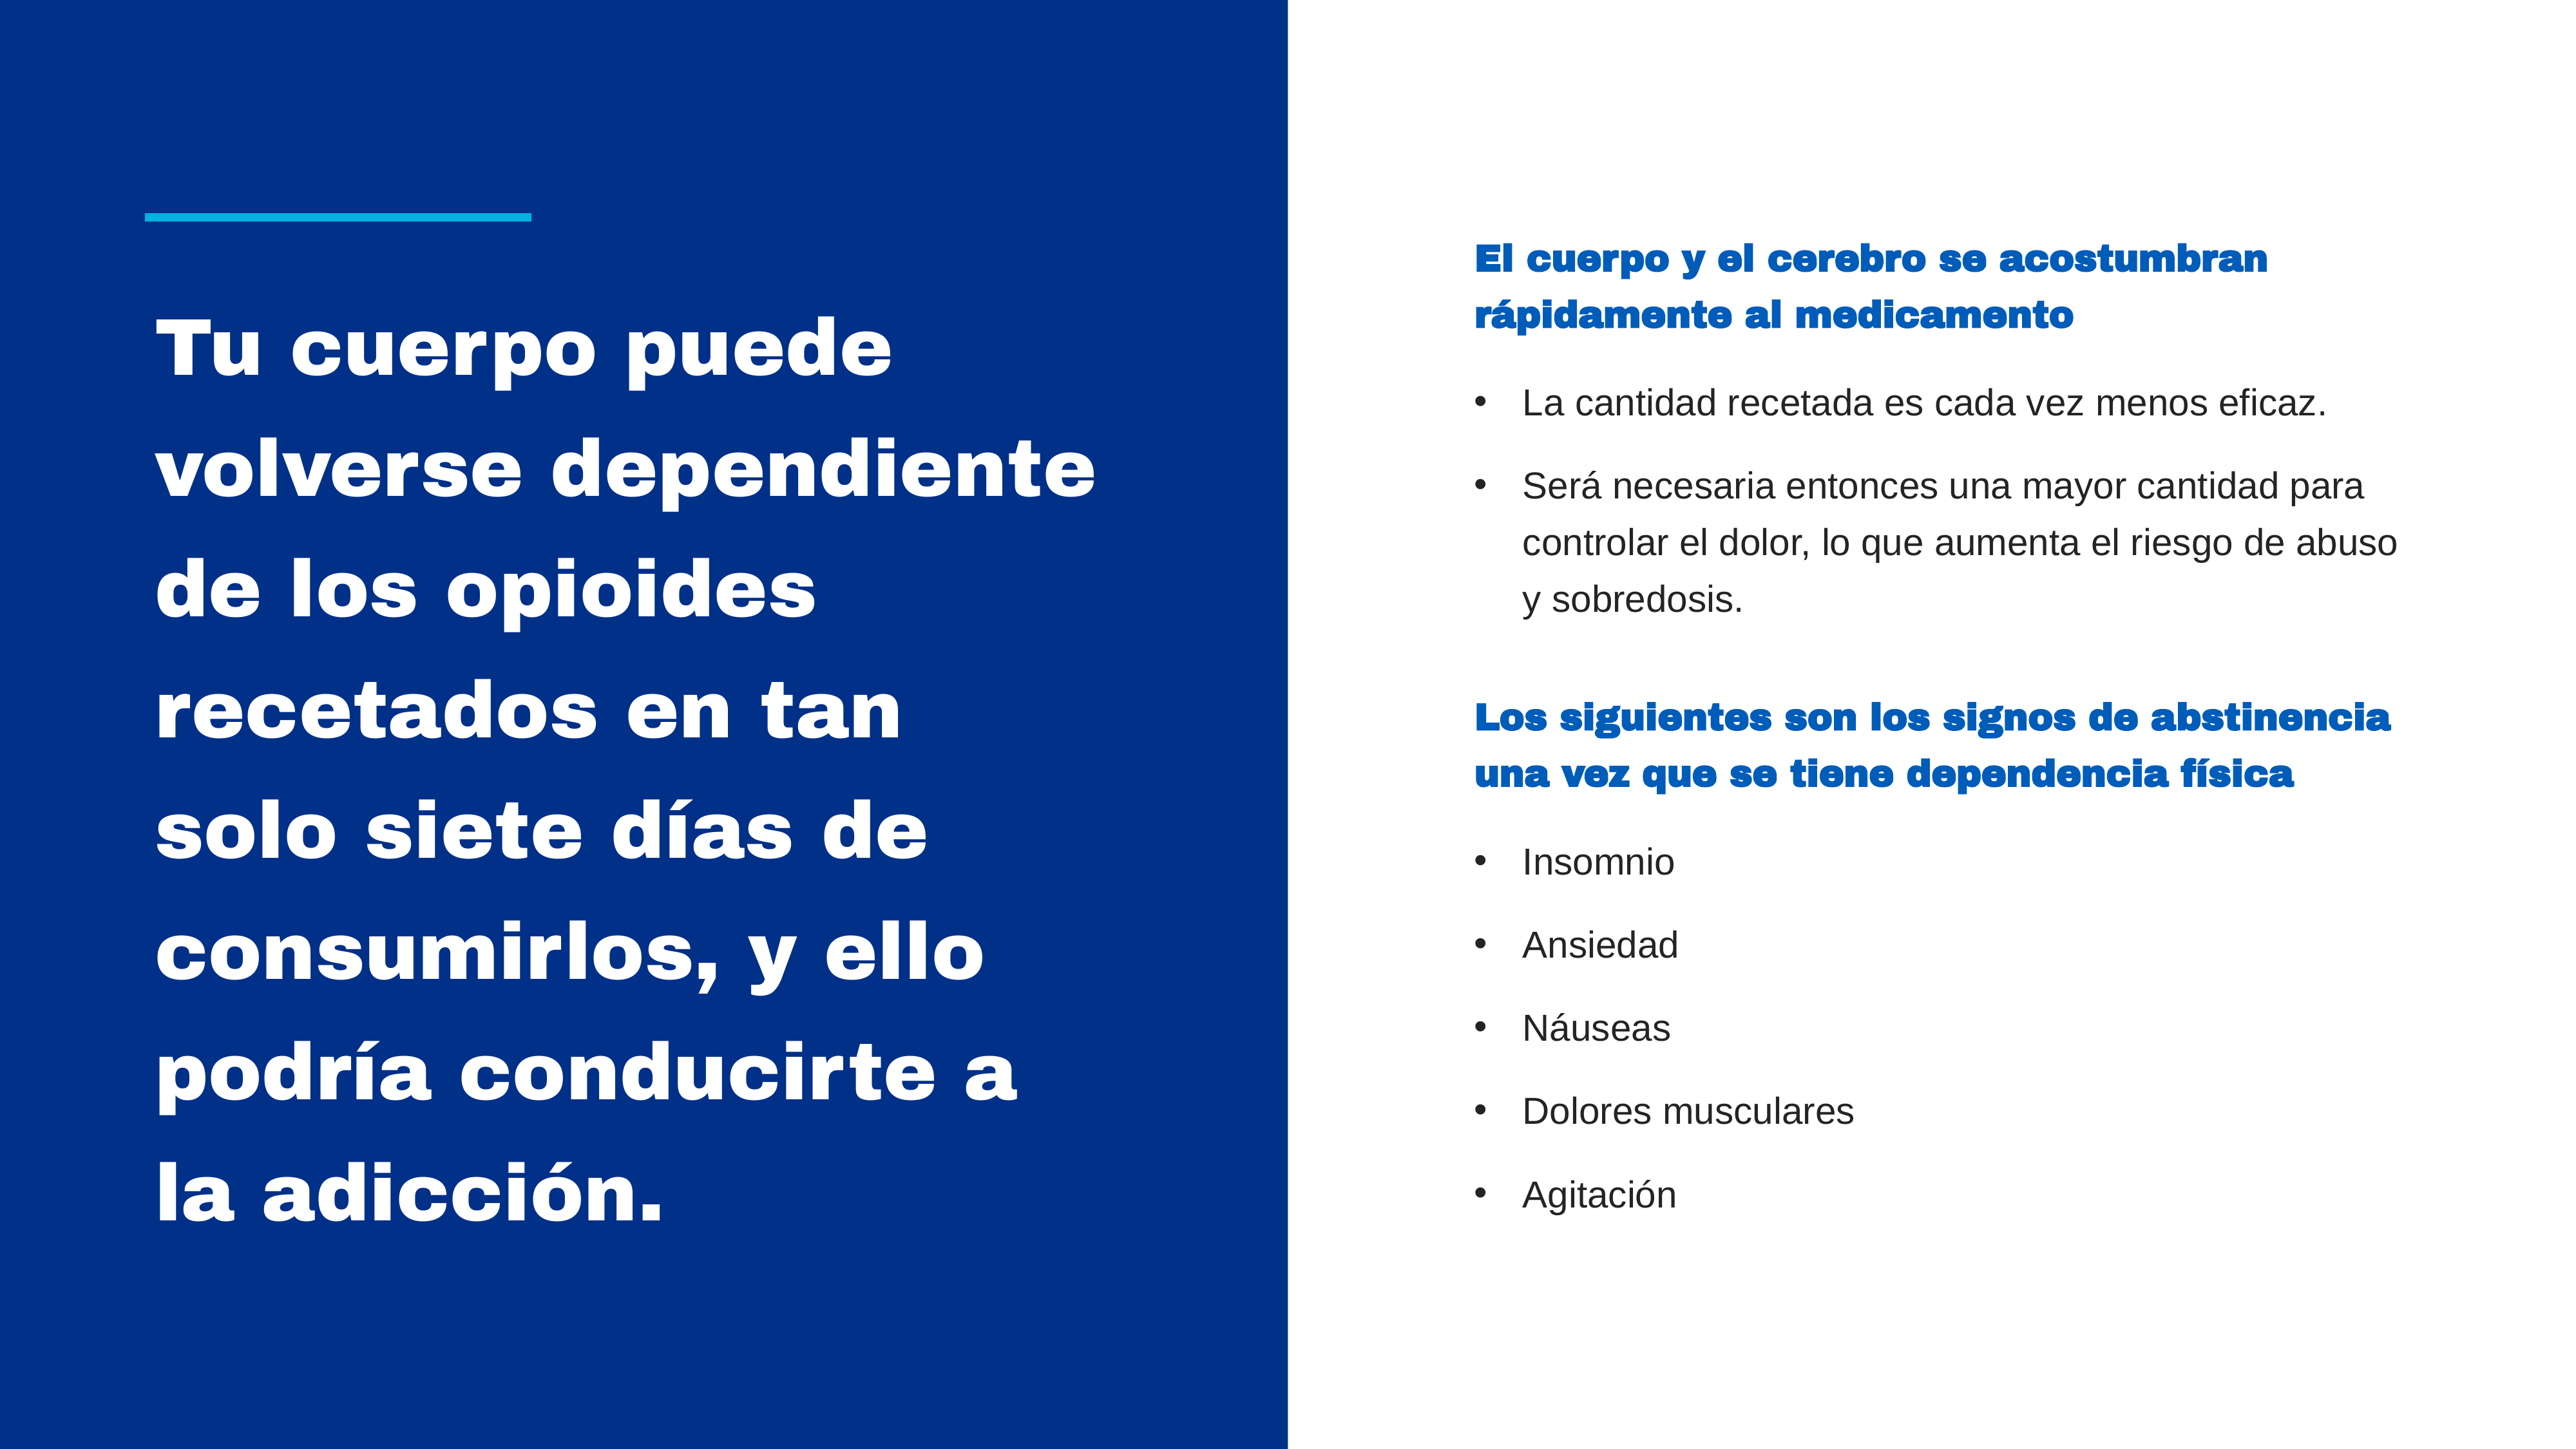

El cuerpo y el cerebro se acostumbran rápidamente al medicamento
Tu cuerpo puede volverse dependiente de los opioides recetados en tan solo siete días de consumirlos, y ello podría conducirte a la adicción.
La cantidad recetada es cada vez menos eficaz.
Será necesaria entonces una mayor cantidad para controlar el dolor, lo que aumenta el riesgo de abuso y sobredosis.
Los siguientes son los signos de abstinencia una vez que se tiene dependencia física
Insomnio
Ansiedad
Náuseas
Dolores musculares
Agitación